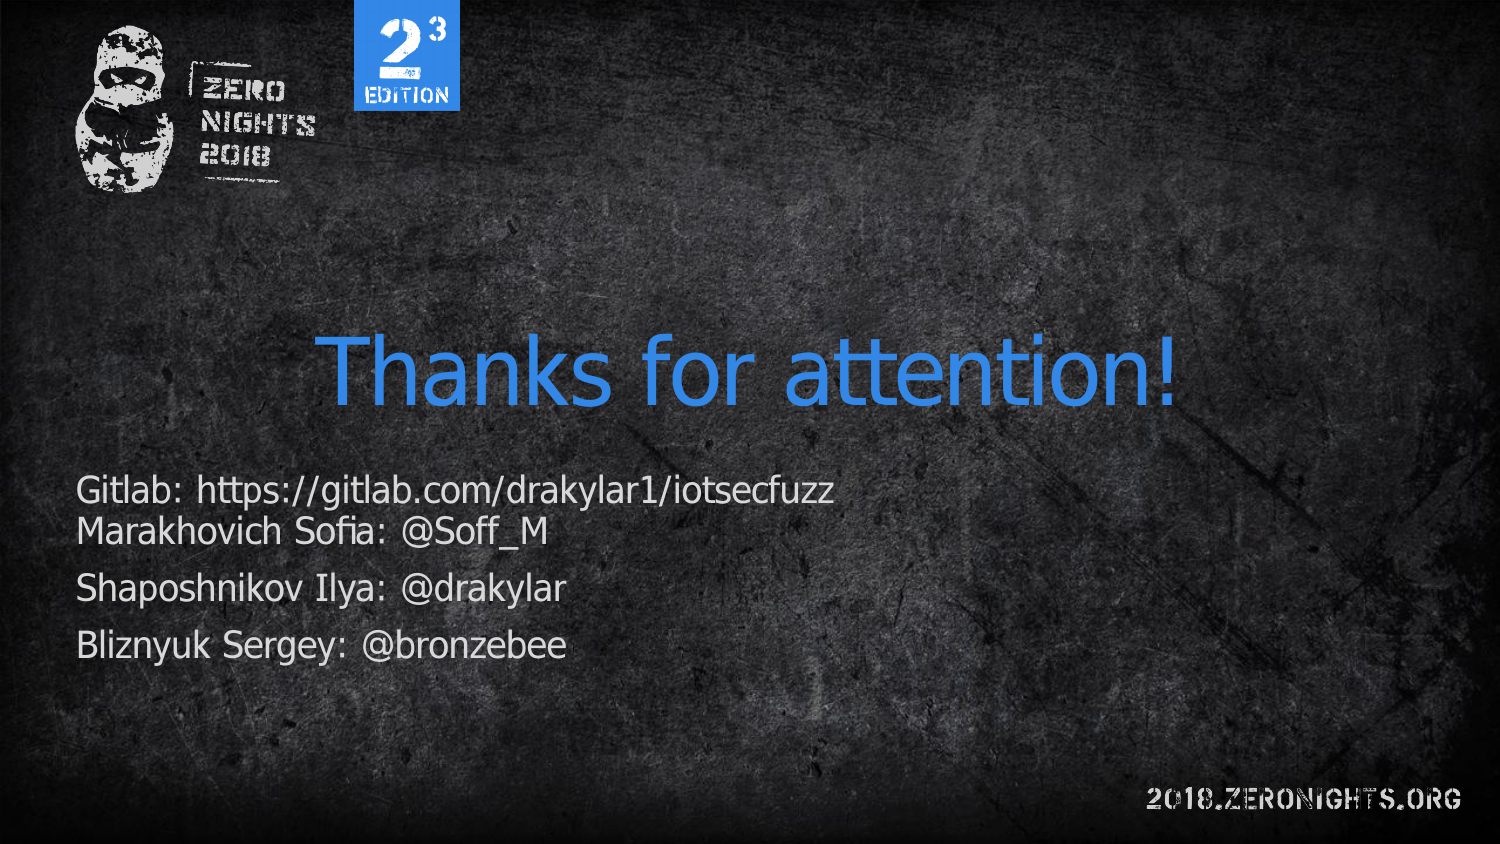

# Thanks for attention!
Gitlab: https://gitlab.com/drakylar1/iotsecfuzz
Marakhovich Sofia: @Soff_M
Shaposhnikov Ilya: @drakylar
Bliznyuk Sergey: @bronzebee